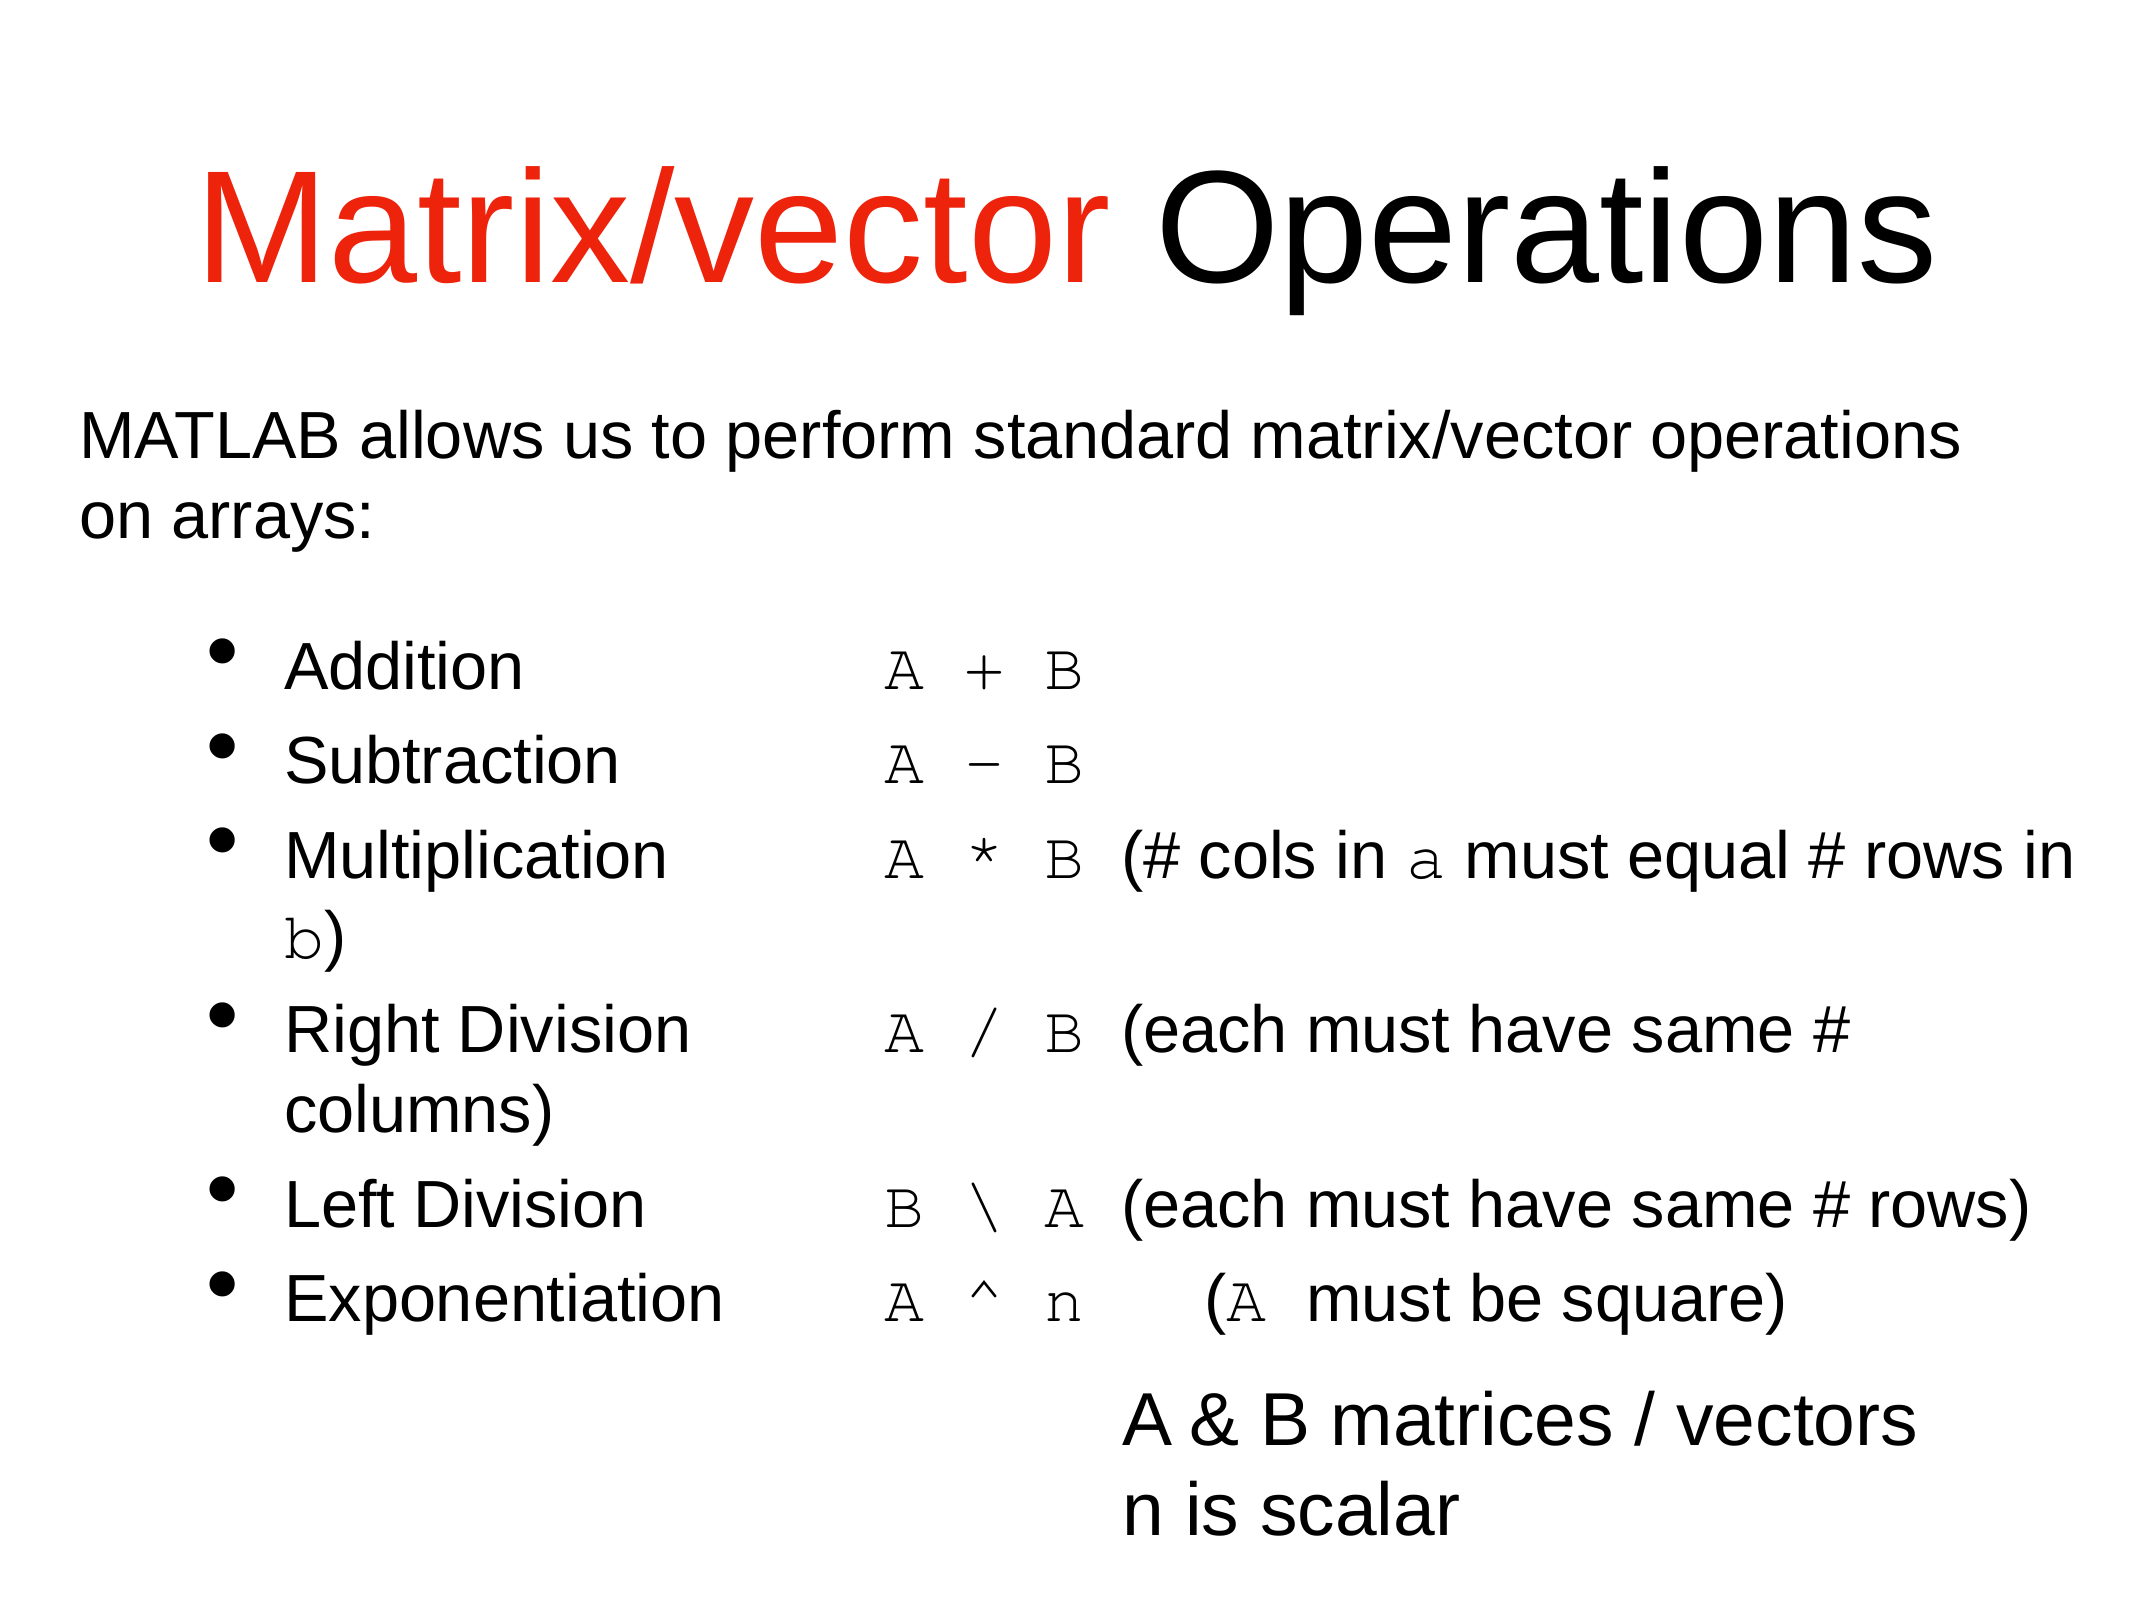

# Matrix/vector Operations
MATLAB allows us to perform standard matrix/vector operations on arrays:
Addition			A + B
Subtraction		A – B
Multiplication		A * B  (# cols in a must equal # rows in b)
Right Division		A / B  (each must have same # columns)
Left Division		B \ A  (each must have same # rows)
Exponentiation		A ^ n   (A must be square)
A & B matrices / vectors
n is scalar